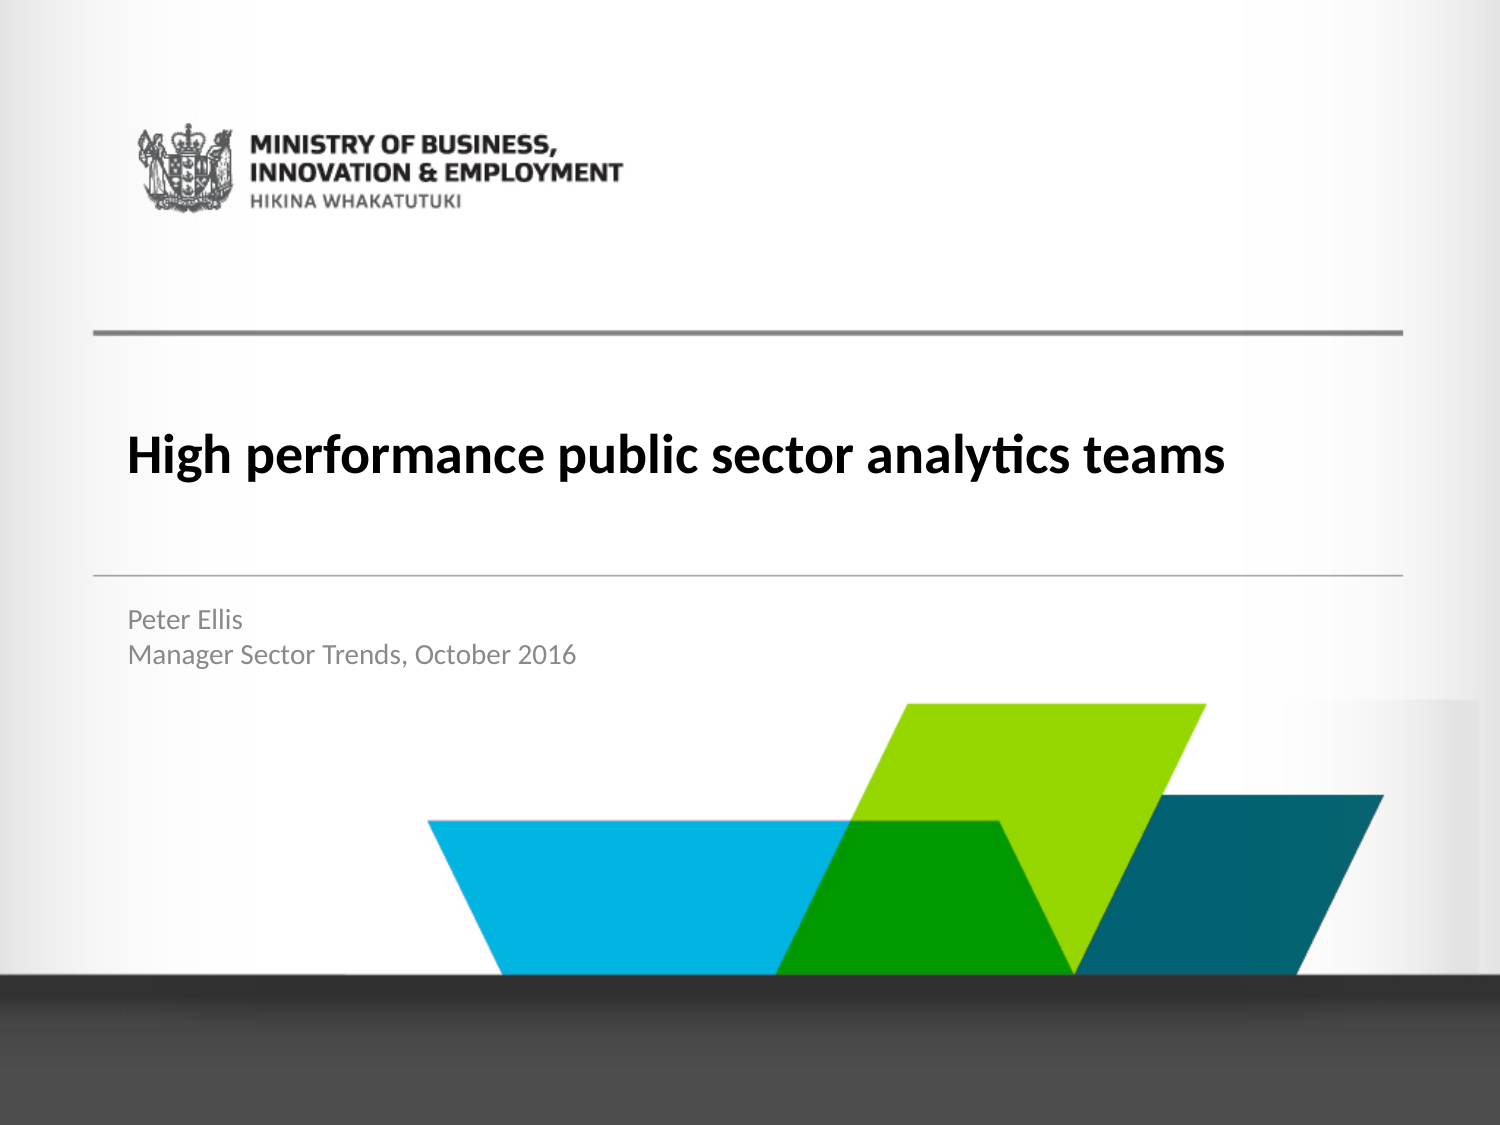

# High performance public sector analytics teams
Peter Ellis
Manager Sector Trends, October 2016